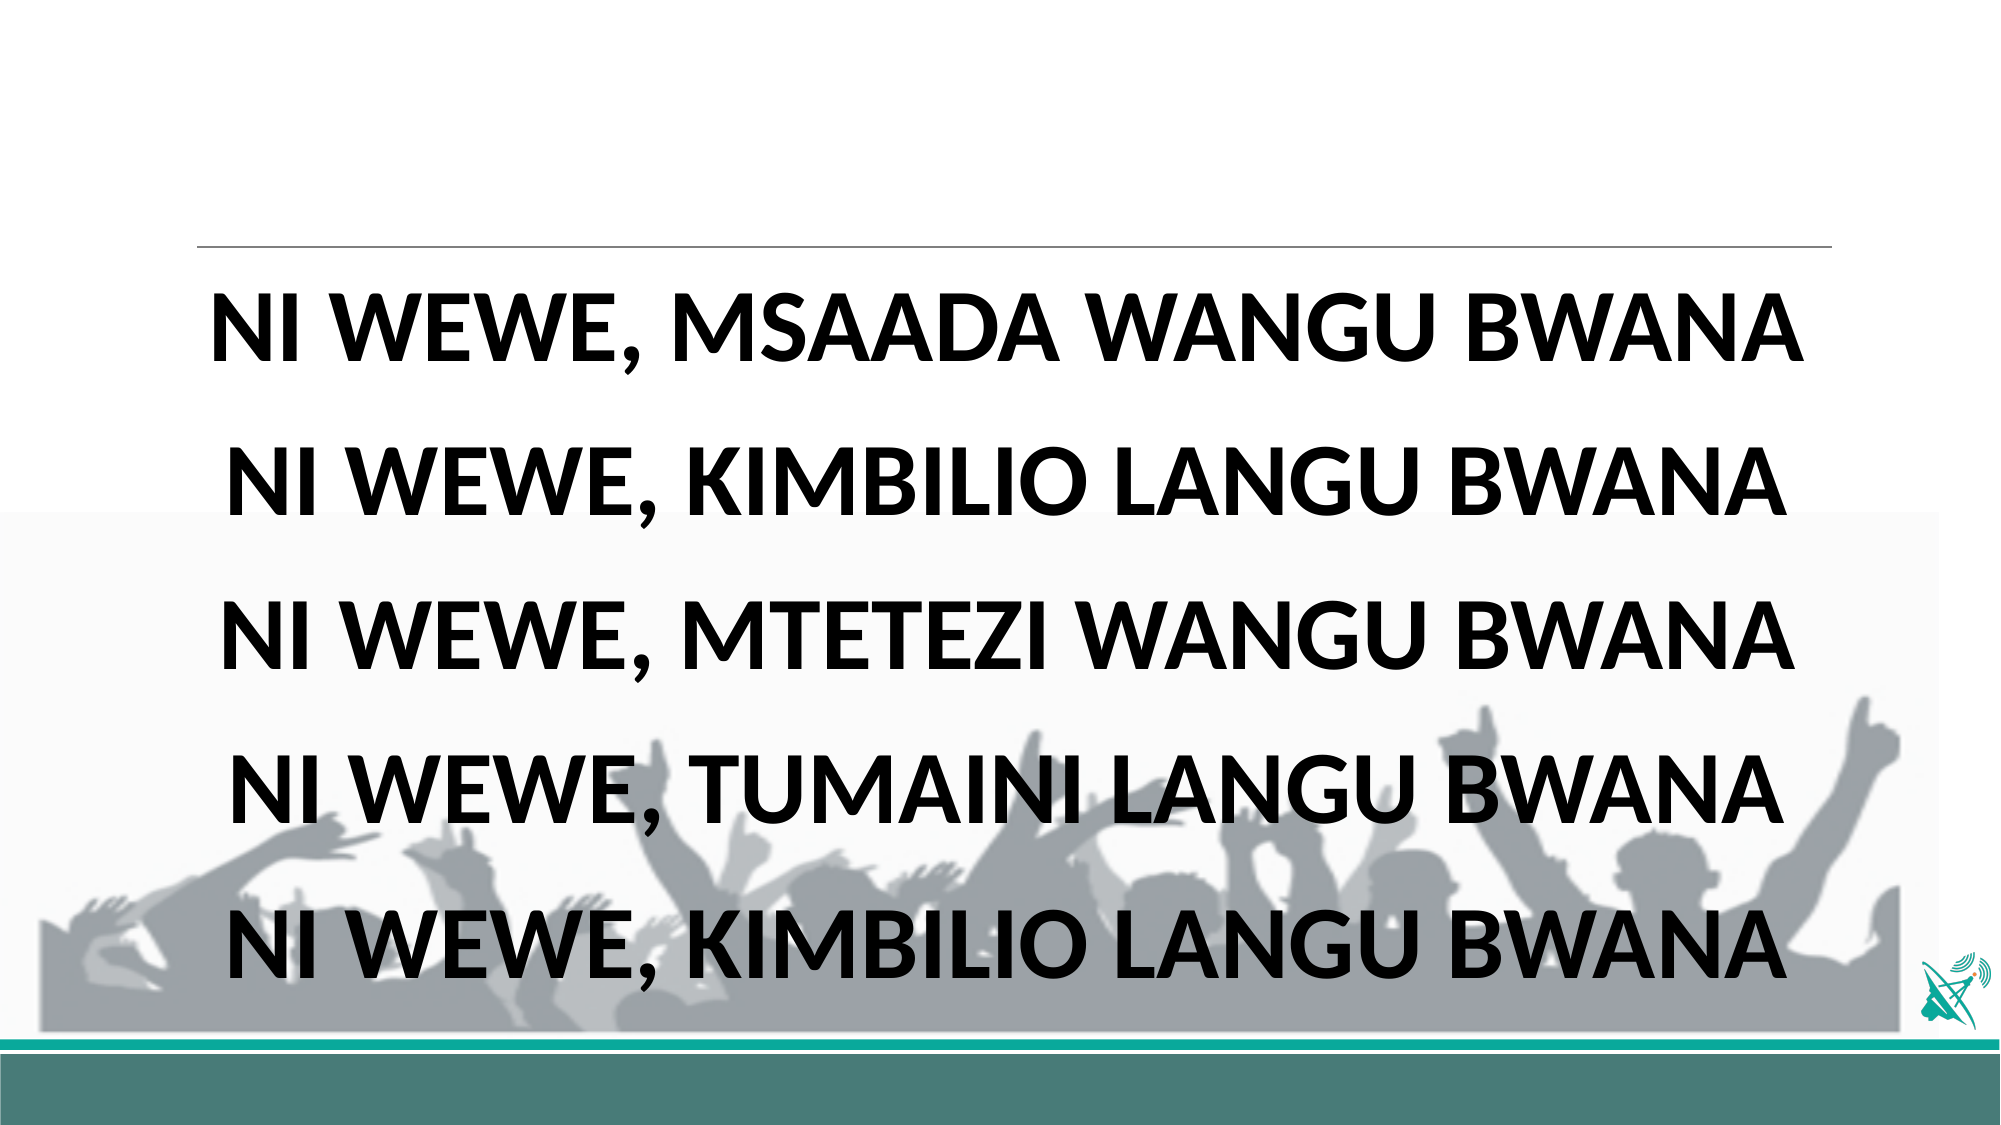

NI WEWE, MSAADA WANGU BWANA
NI WEWE, KIMBILIO LANGU BWANA
NI WEWE, MTETEZI WANGU BWANA
NI WEWE, TUMAINI LANGU BWANA
NI WEWE, KIMBILIO LANGU BWANA